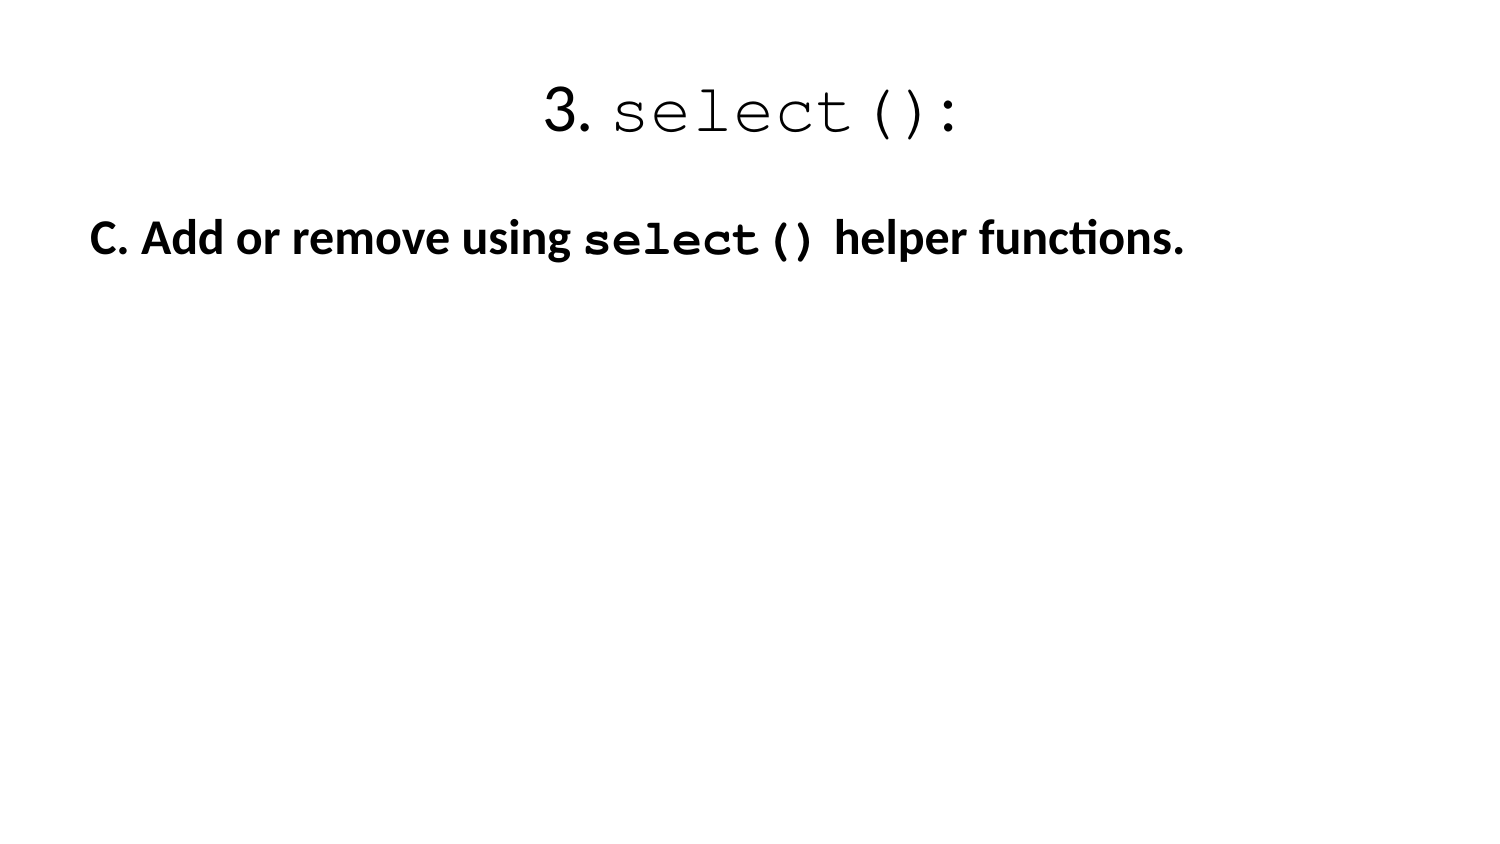

# 3. select():
C. Add or remove using select() helper functions.